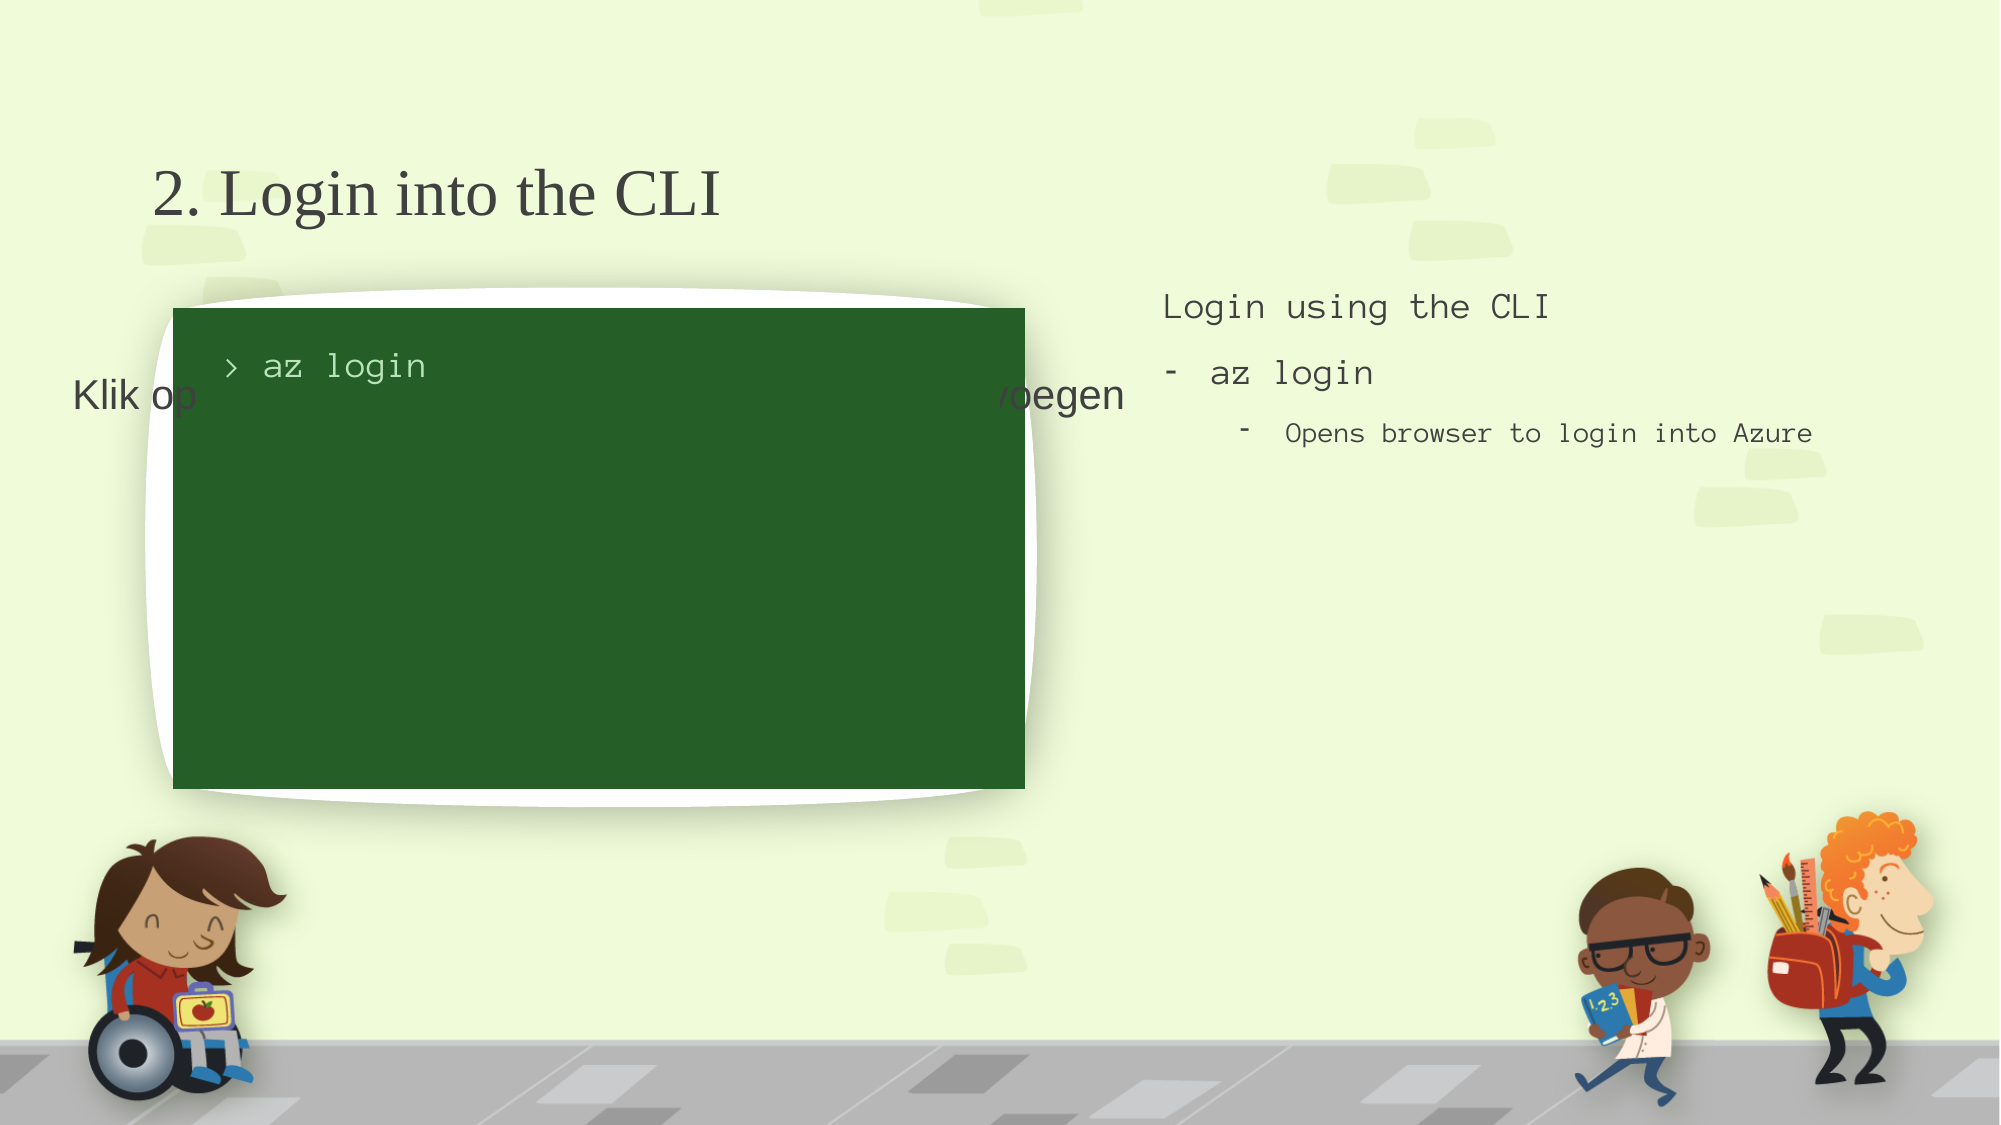

# 2. Login into the CLI
Login using the CLI
az login
Opens browser to login into Azure

> az login